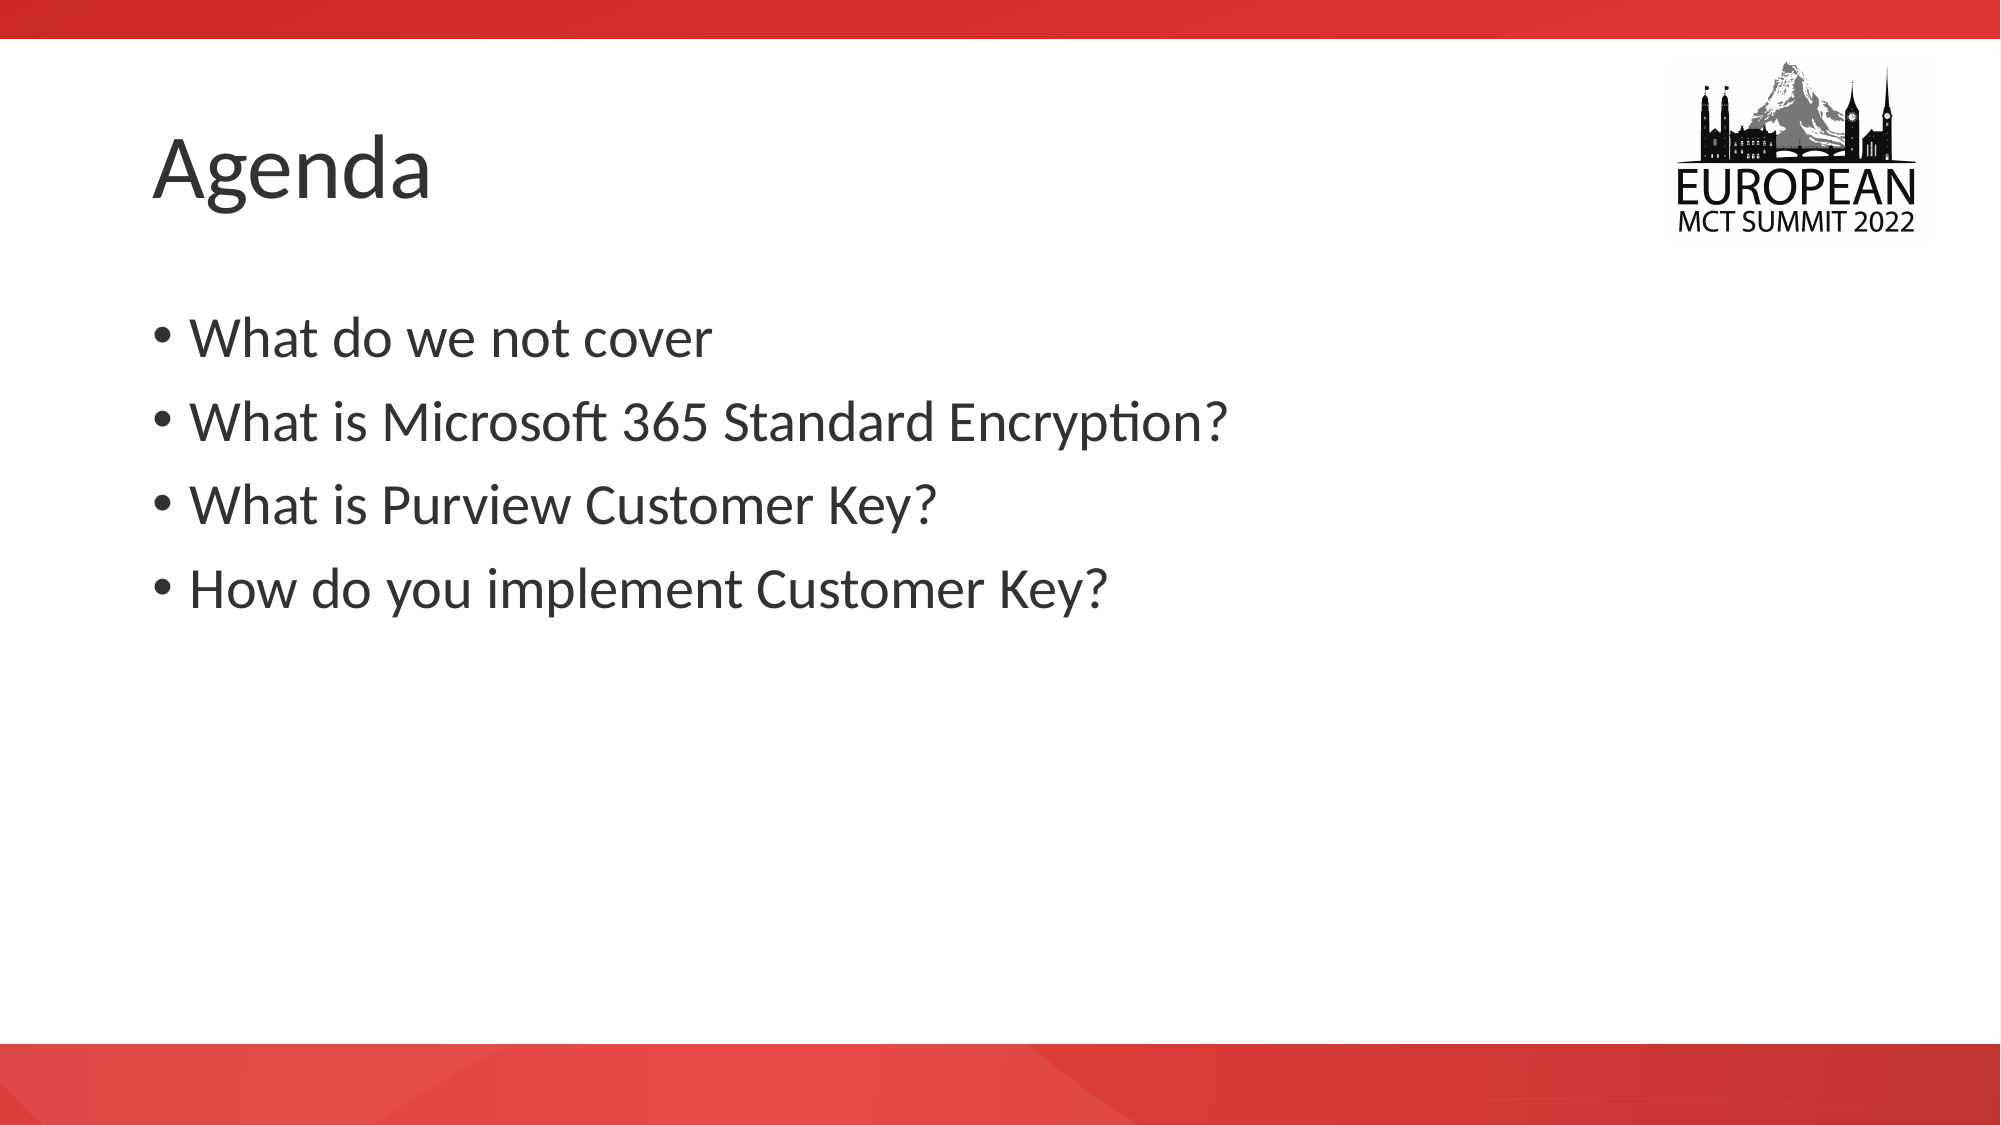

# Agenda
What do we not cover
What is Microsoft 365 Standard Encryption?
What is Purview Customer Key?
How do you implement Customer Key?